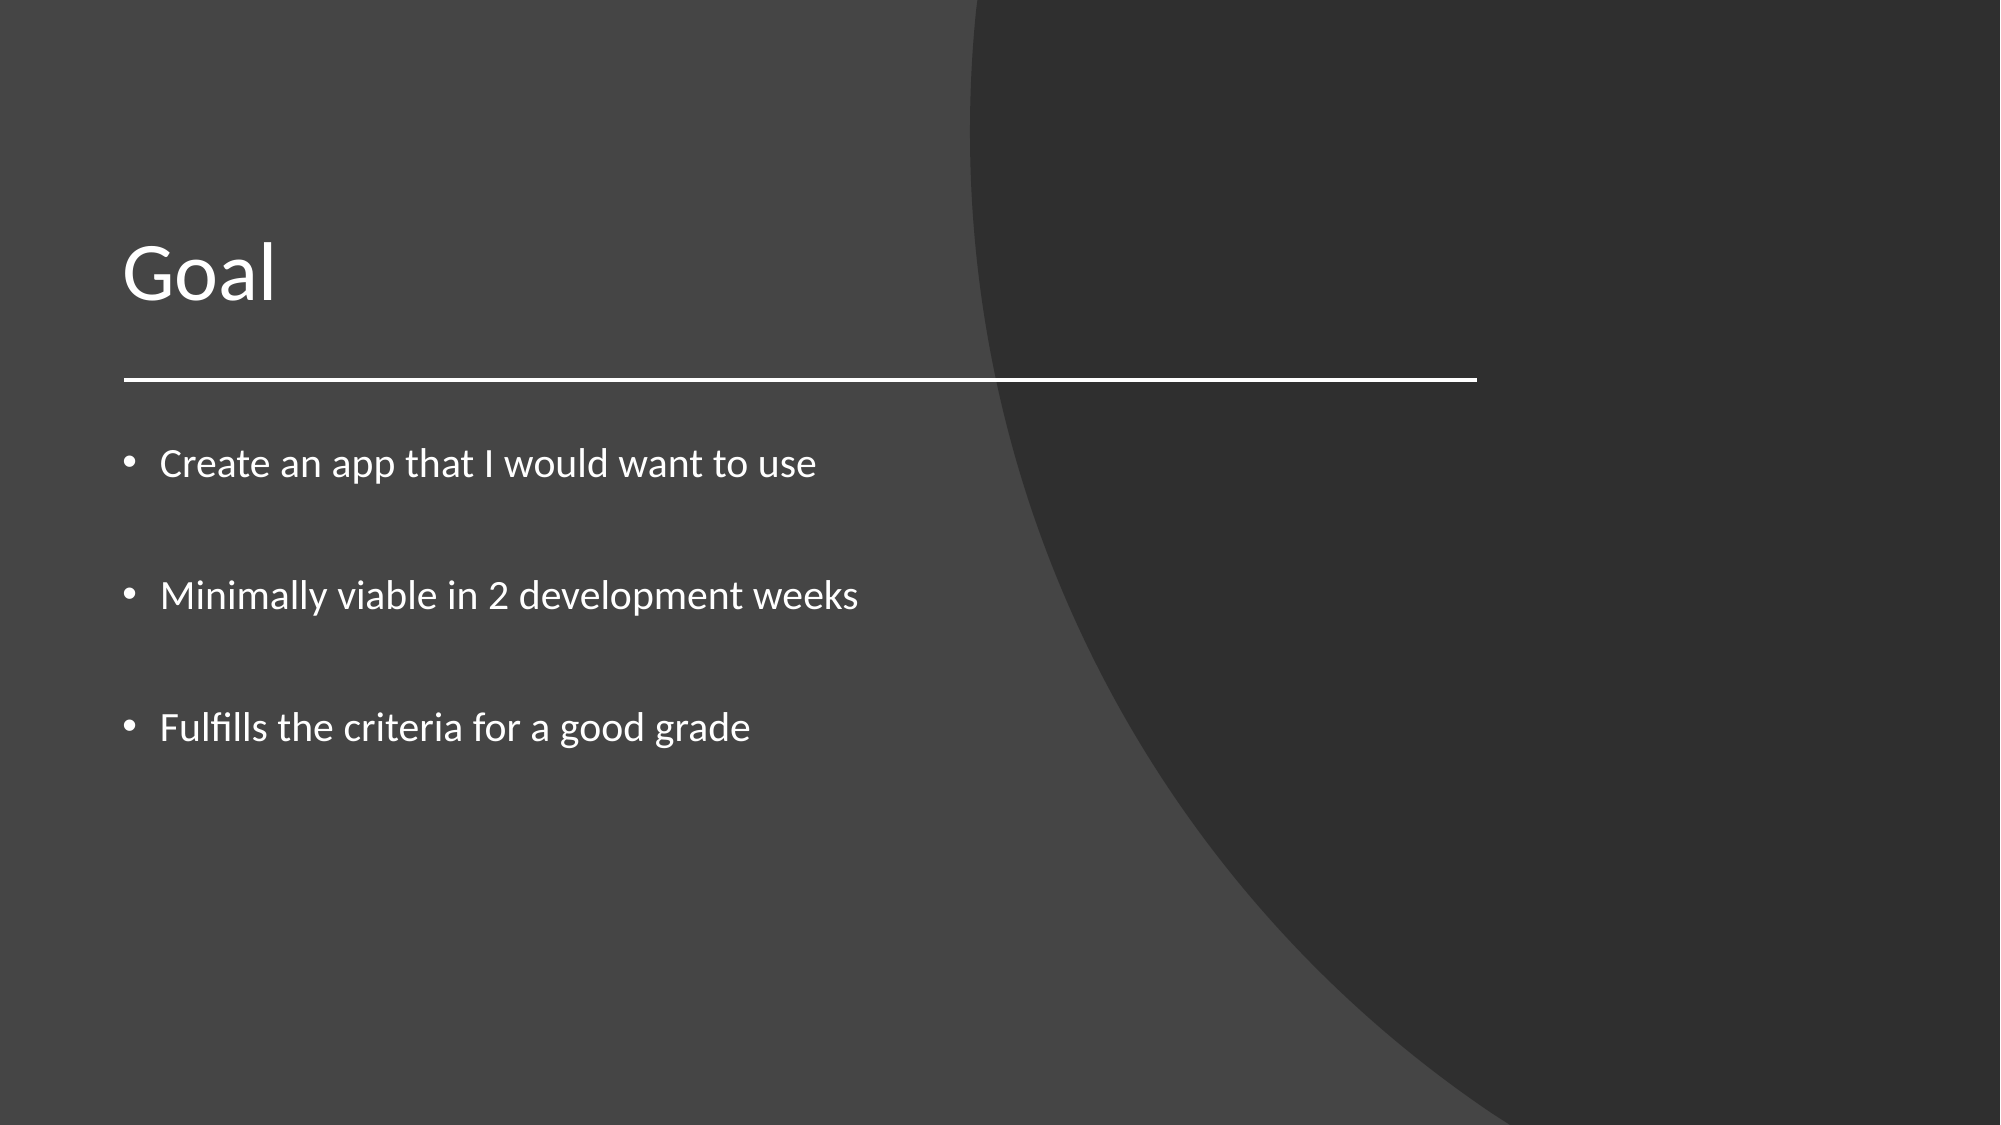

# Goal
Create an app that I would want to use

Minimally viable in 2 development weeks

Fulfills the criteria for a good grade